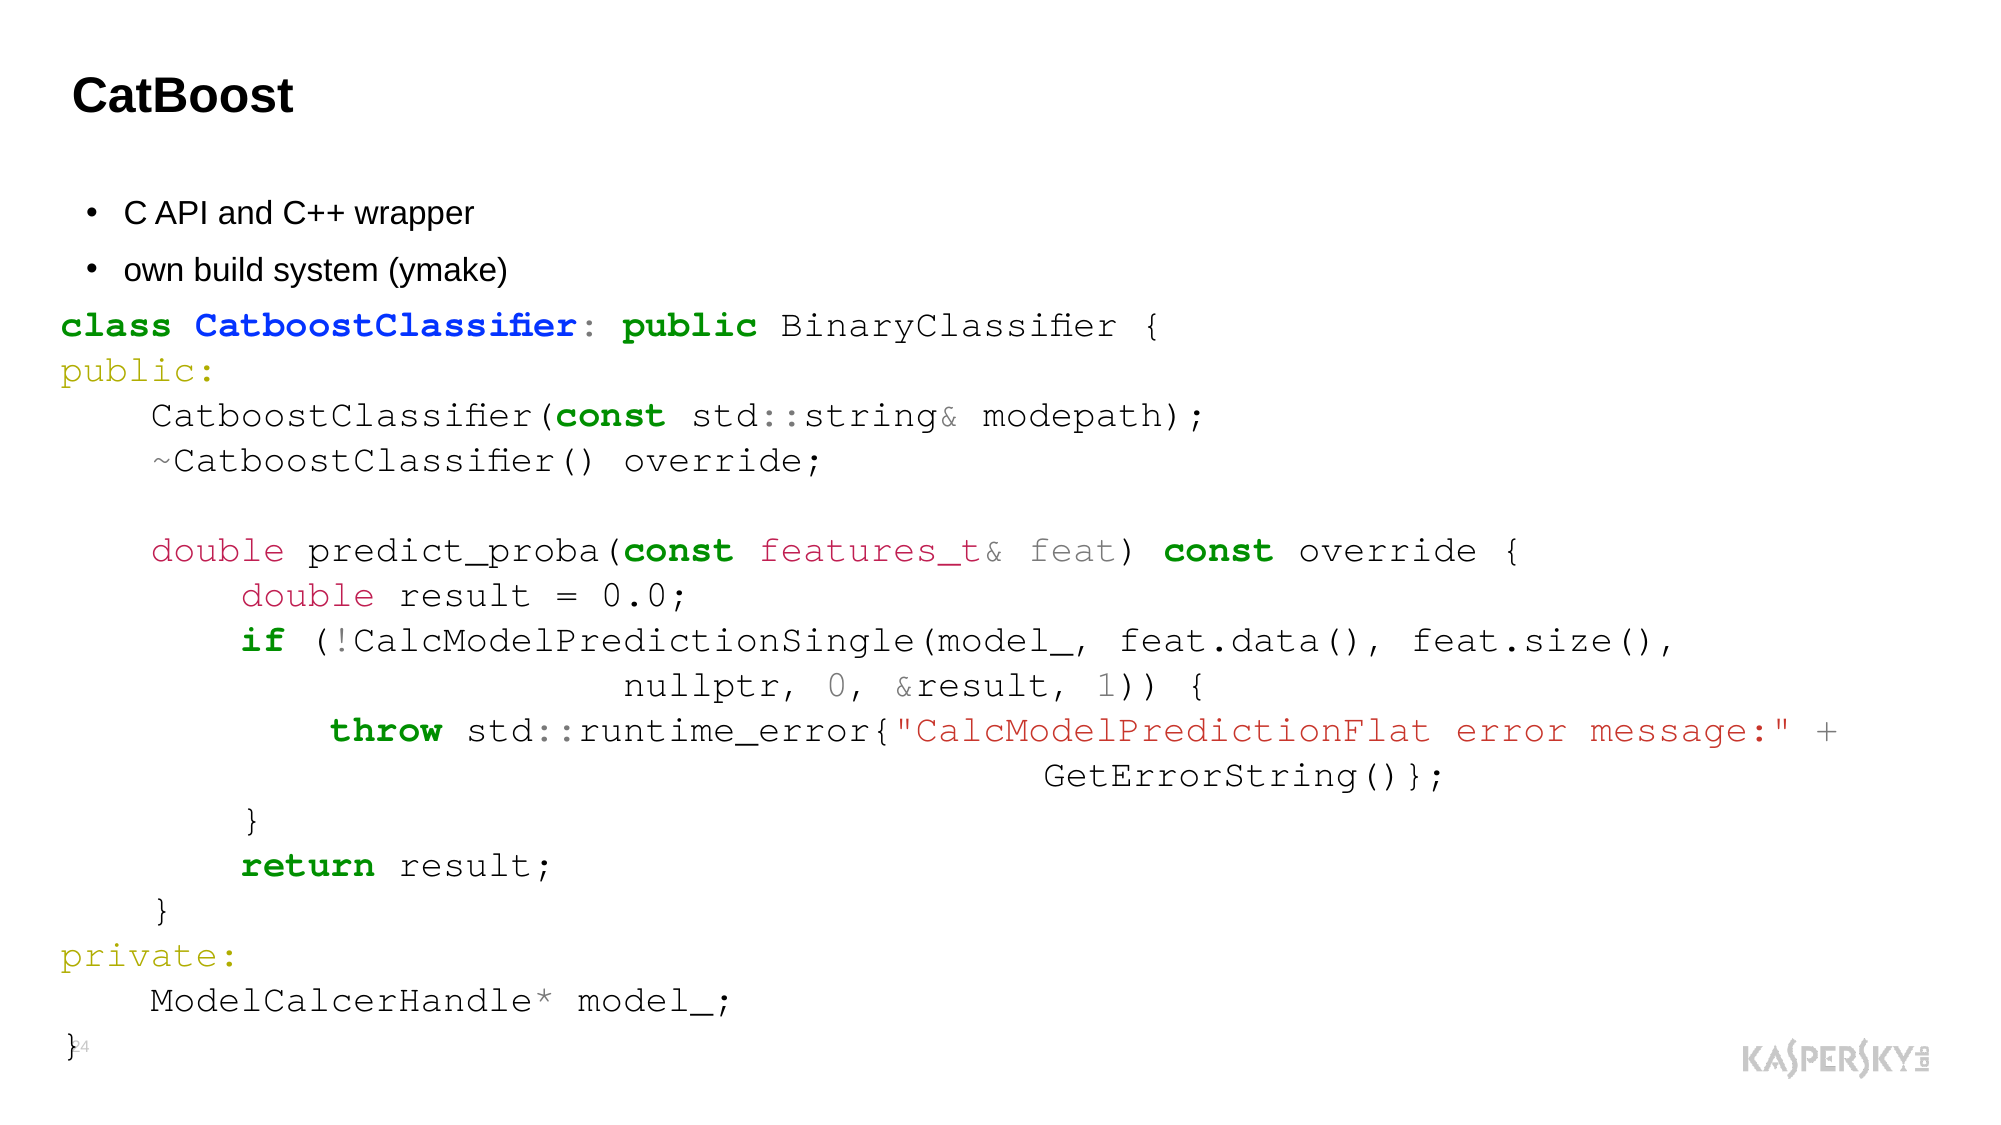

# CatBoost
C API and C++ wrapper
own build system (ymake)
class CatboostClassifier: public BinaryClassifier {
public:
    CatboostClassifier(const std::string& modepath);
    ~CatboostClassifier() override;

    double predict_proba(const features_t& feat) const override {
        double result = 0.0;
        if (!CalcModelPredictionSingle(model_, feat.data(), feat.size(), 				     	     nullptr, 0, &result, 1)) {
            throw std::runtime_error{"CalcModelPredictionFlat error message:" + 				                 GetErrorString()};
        }
        return result;
    }
private:
    ModelCalcerHandle* model_;
}
24